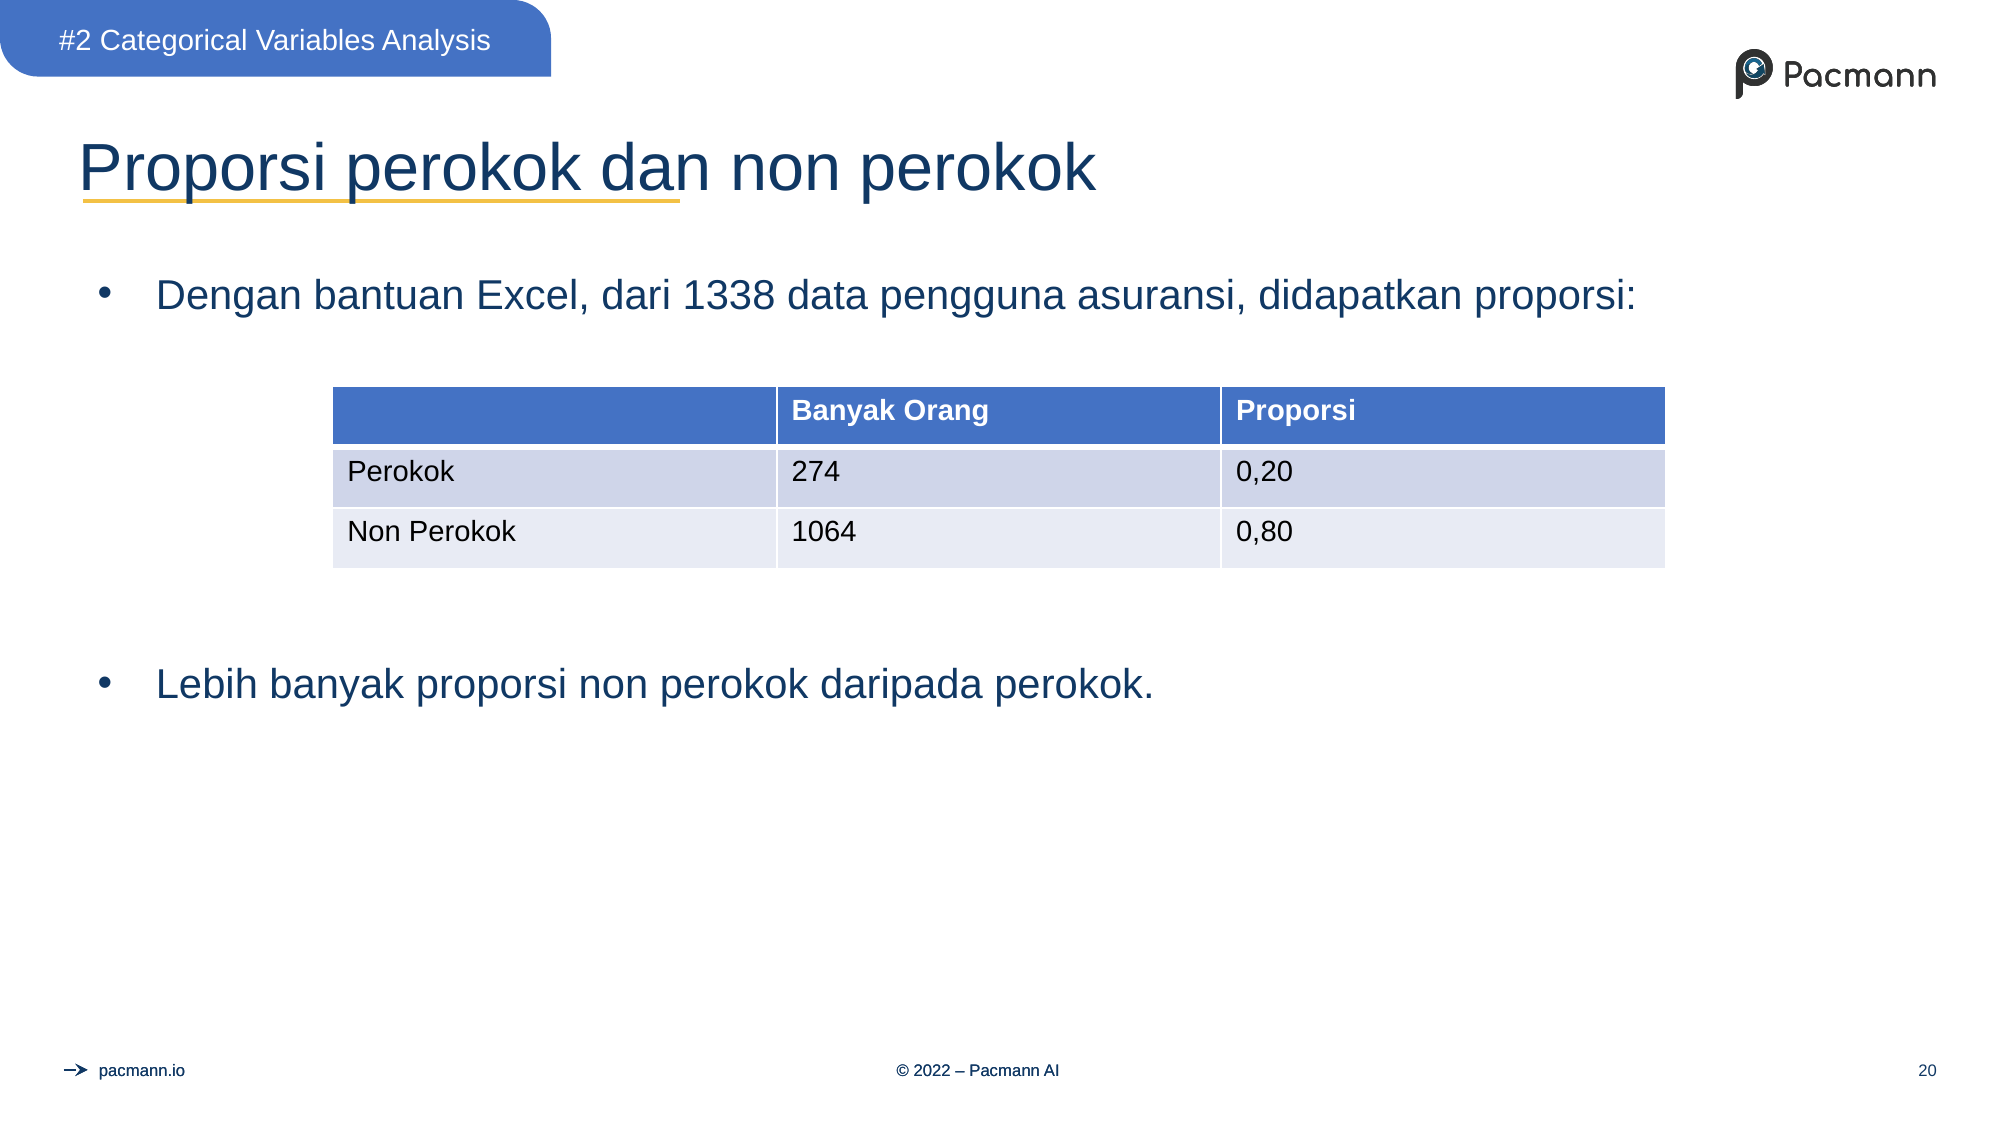

#2 Categorical Variables Analysis
# Proporsi perokok dan non perokok
Dengan bantuan Excel, dari 1338 data pengguna asuransi, didapatkan proporsi:
|  | Banyak Orang | Proporsi |
| --- | --- | --- |
| Perokok | 274 | 0,20 |
| Non Perokok | 1064 | 0,80 |
Lebih banyak proporsi non perokok daripada perokok.